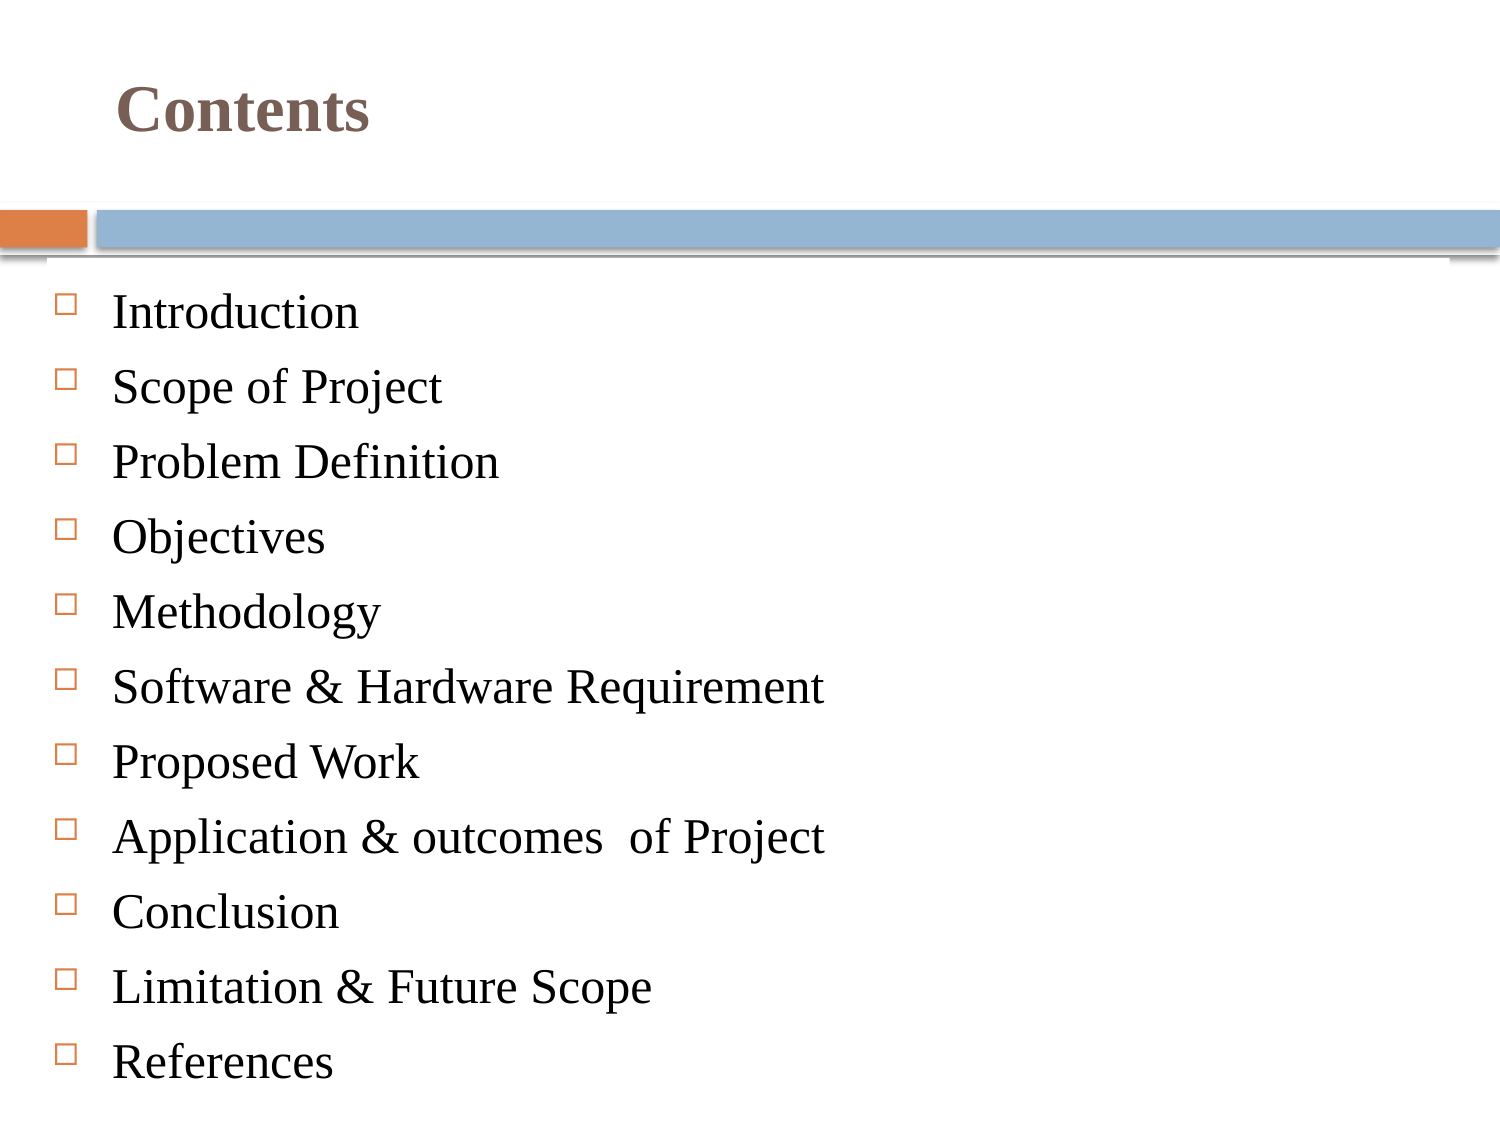

# Contents
Introduction
Scope of Project
Problem Definition
Objectives
Methodology
Software & Hardware Requirement
Proposed Work
Application & outcomes  of Project
Conclusion
Limitation & Future Scope
References